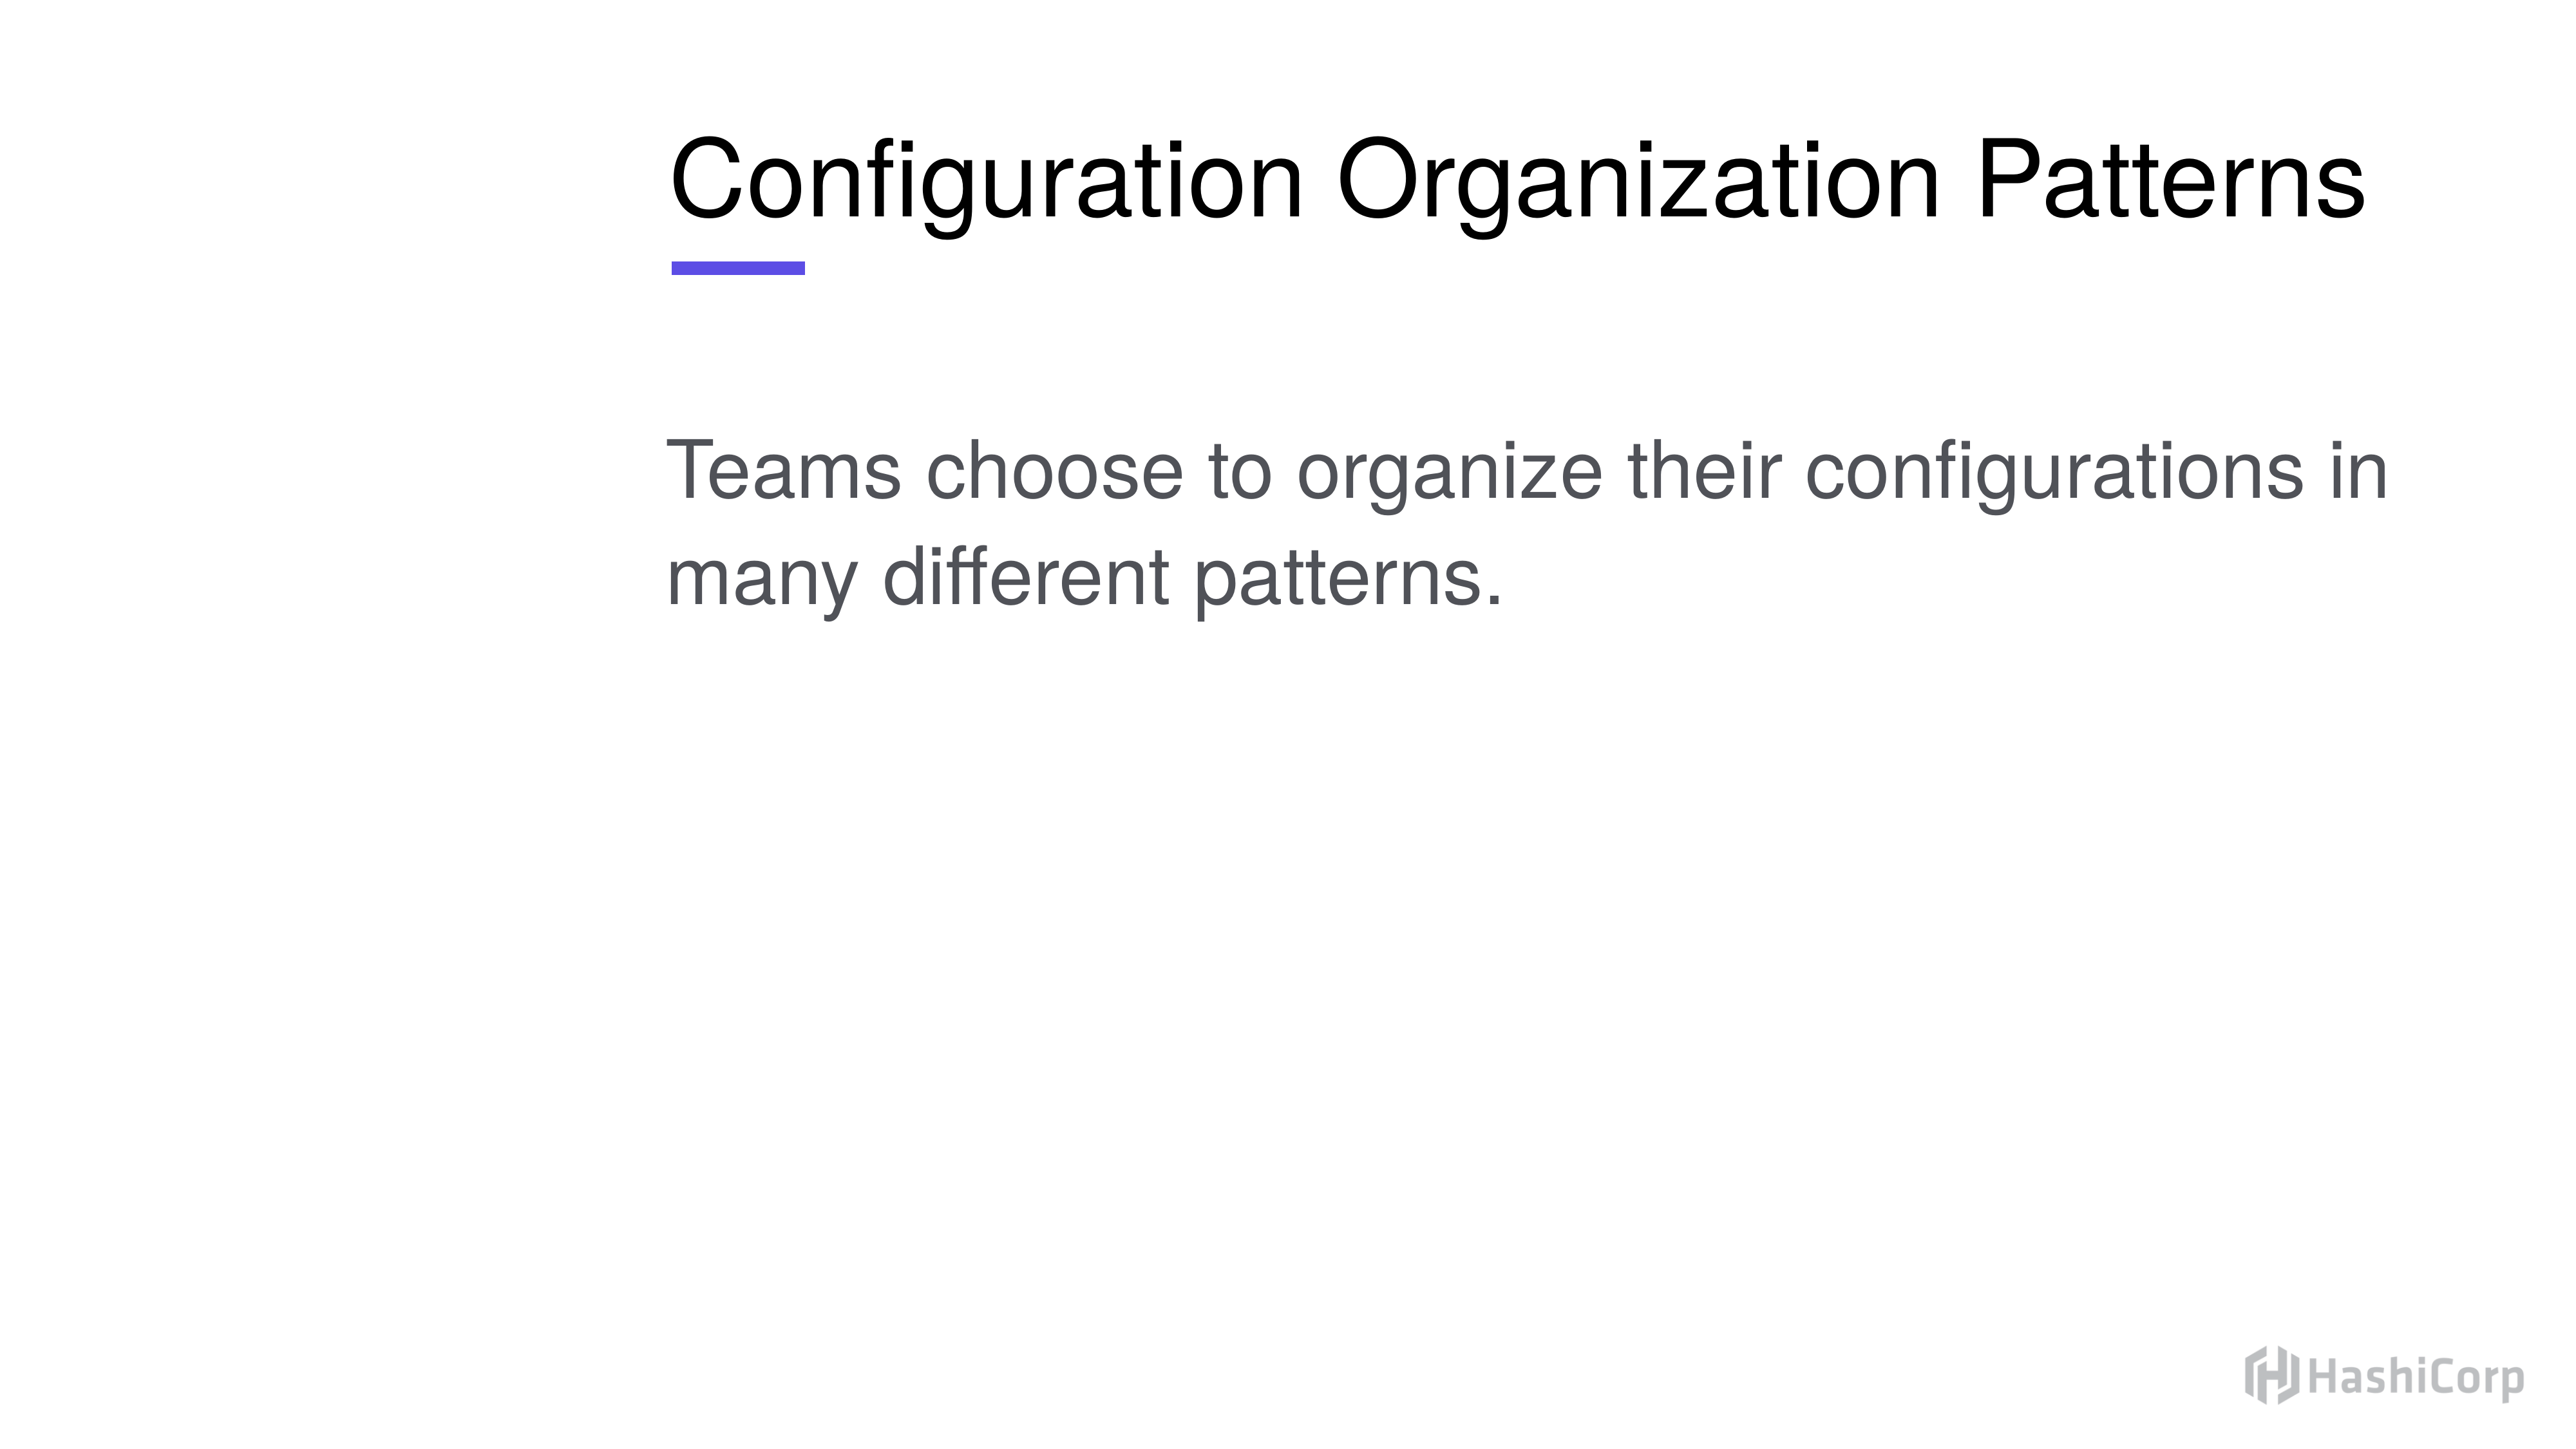

# Configuration Organization Patterns
Teams choose to organize their configurations in many different patterns.
126